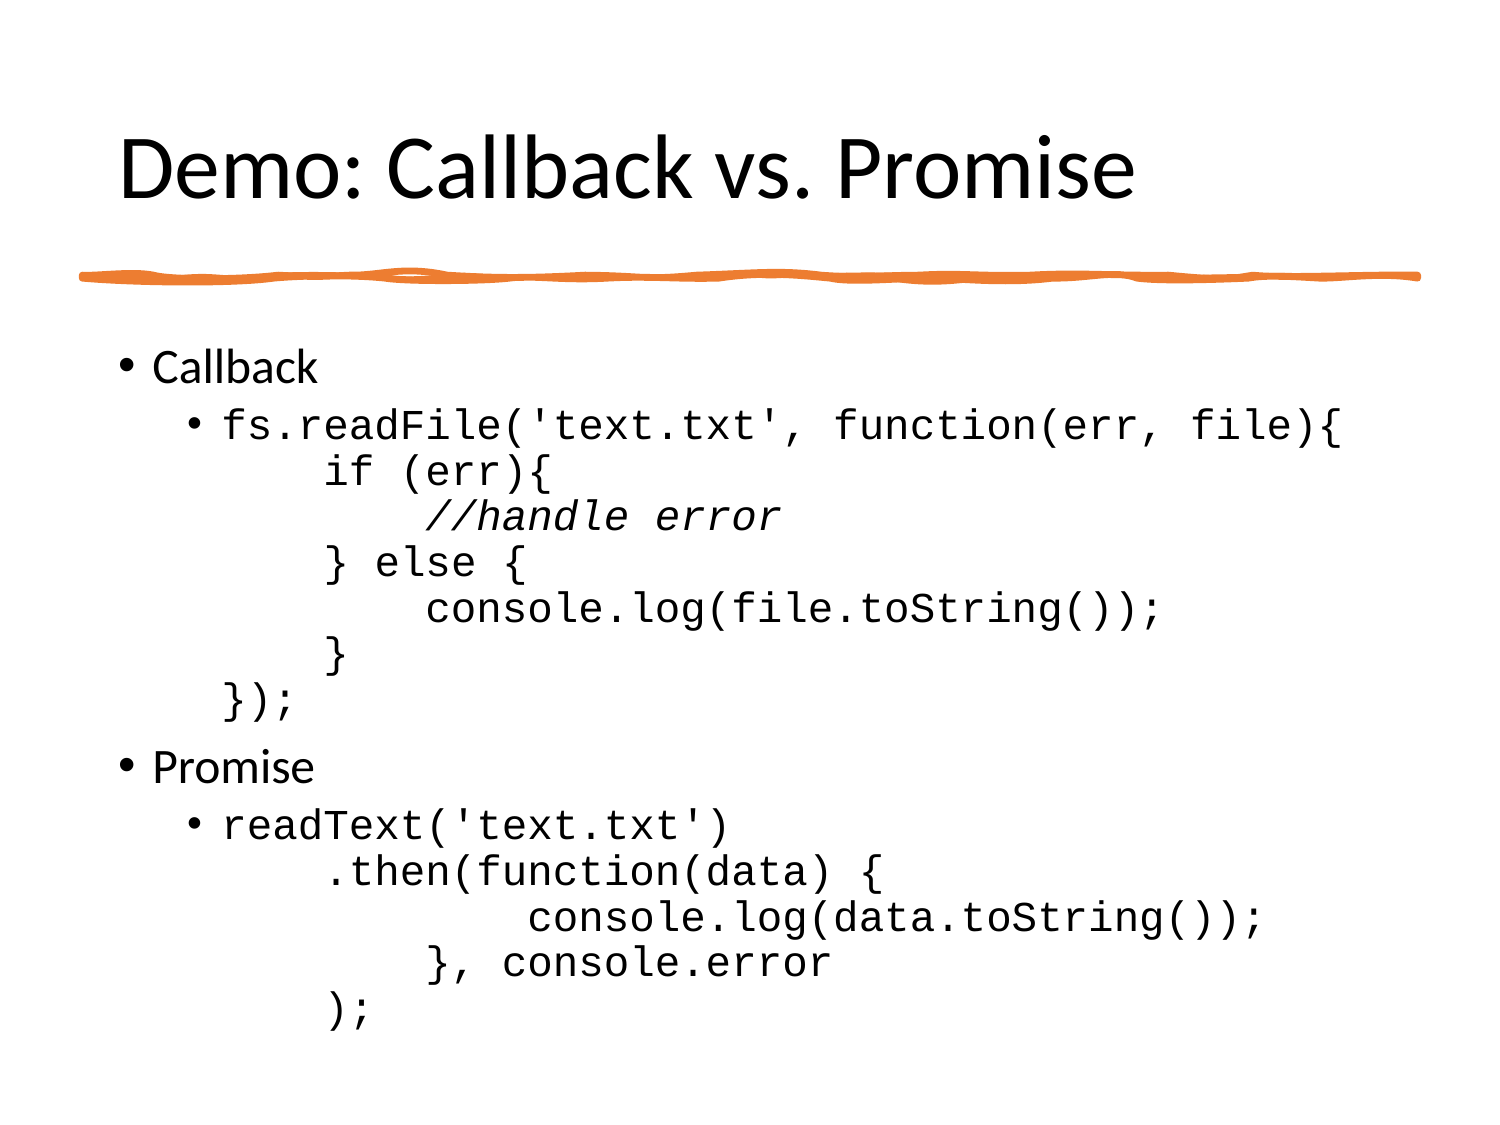

# Demo: Callback vs. Promise
Callback
fs.readFile('text.txt', function(err, file){
    if (err){
        //handle error
    } else {
        console.log(file.toString());
    }
});
Promise
readText('text.txt')
    .then(function(data) {
            console.log(data.toString());
        }, console.error
    );